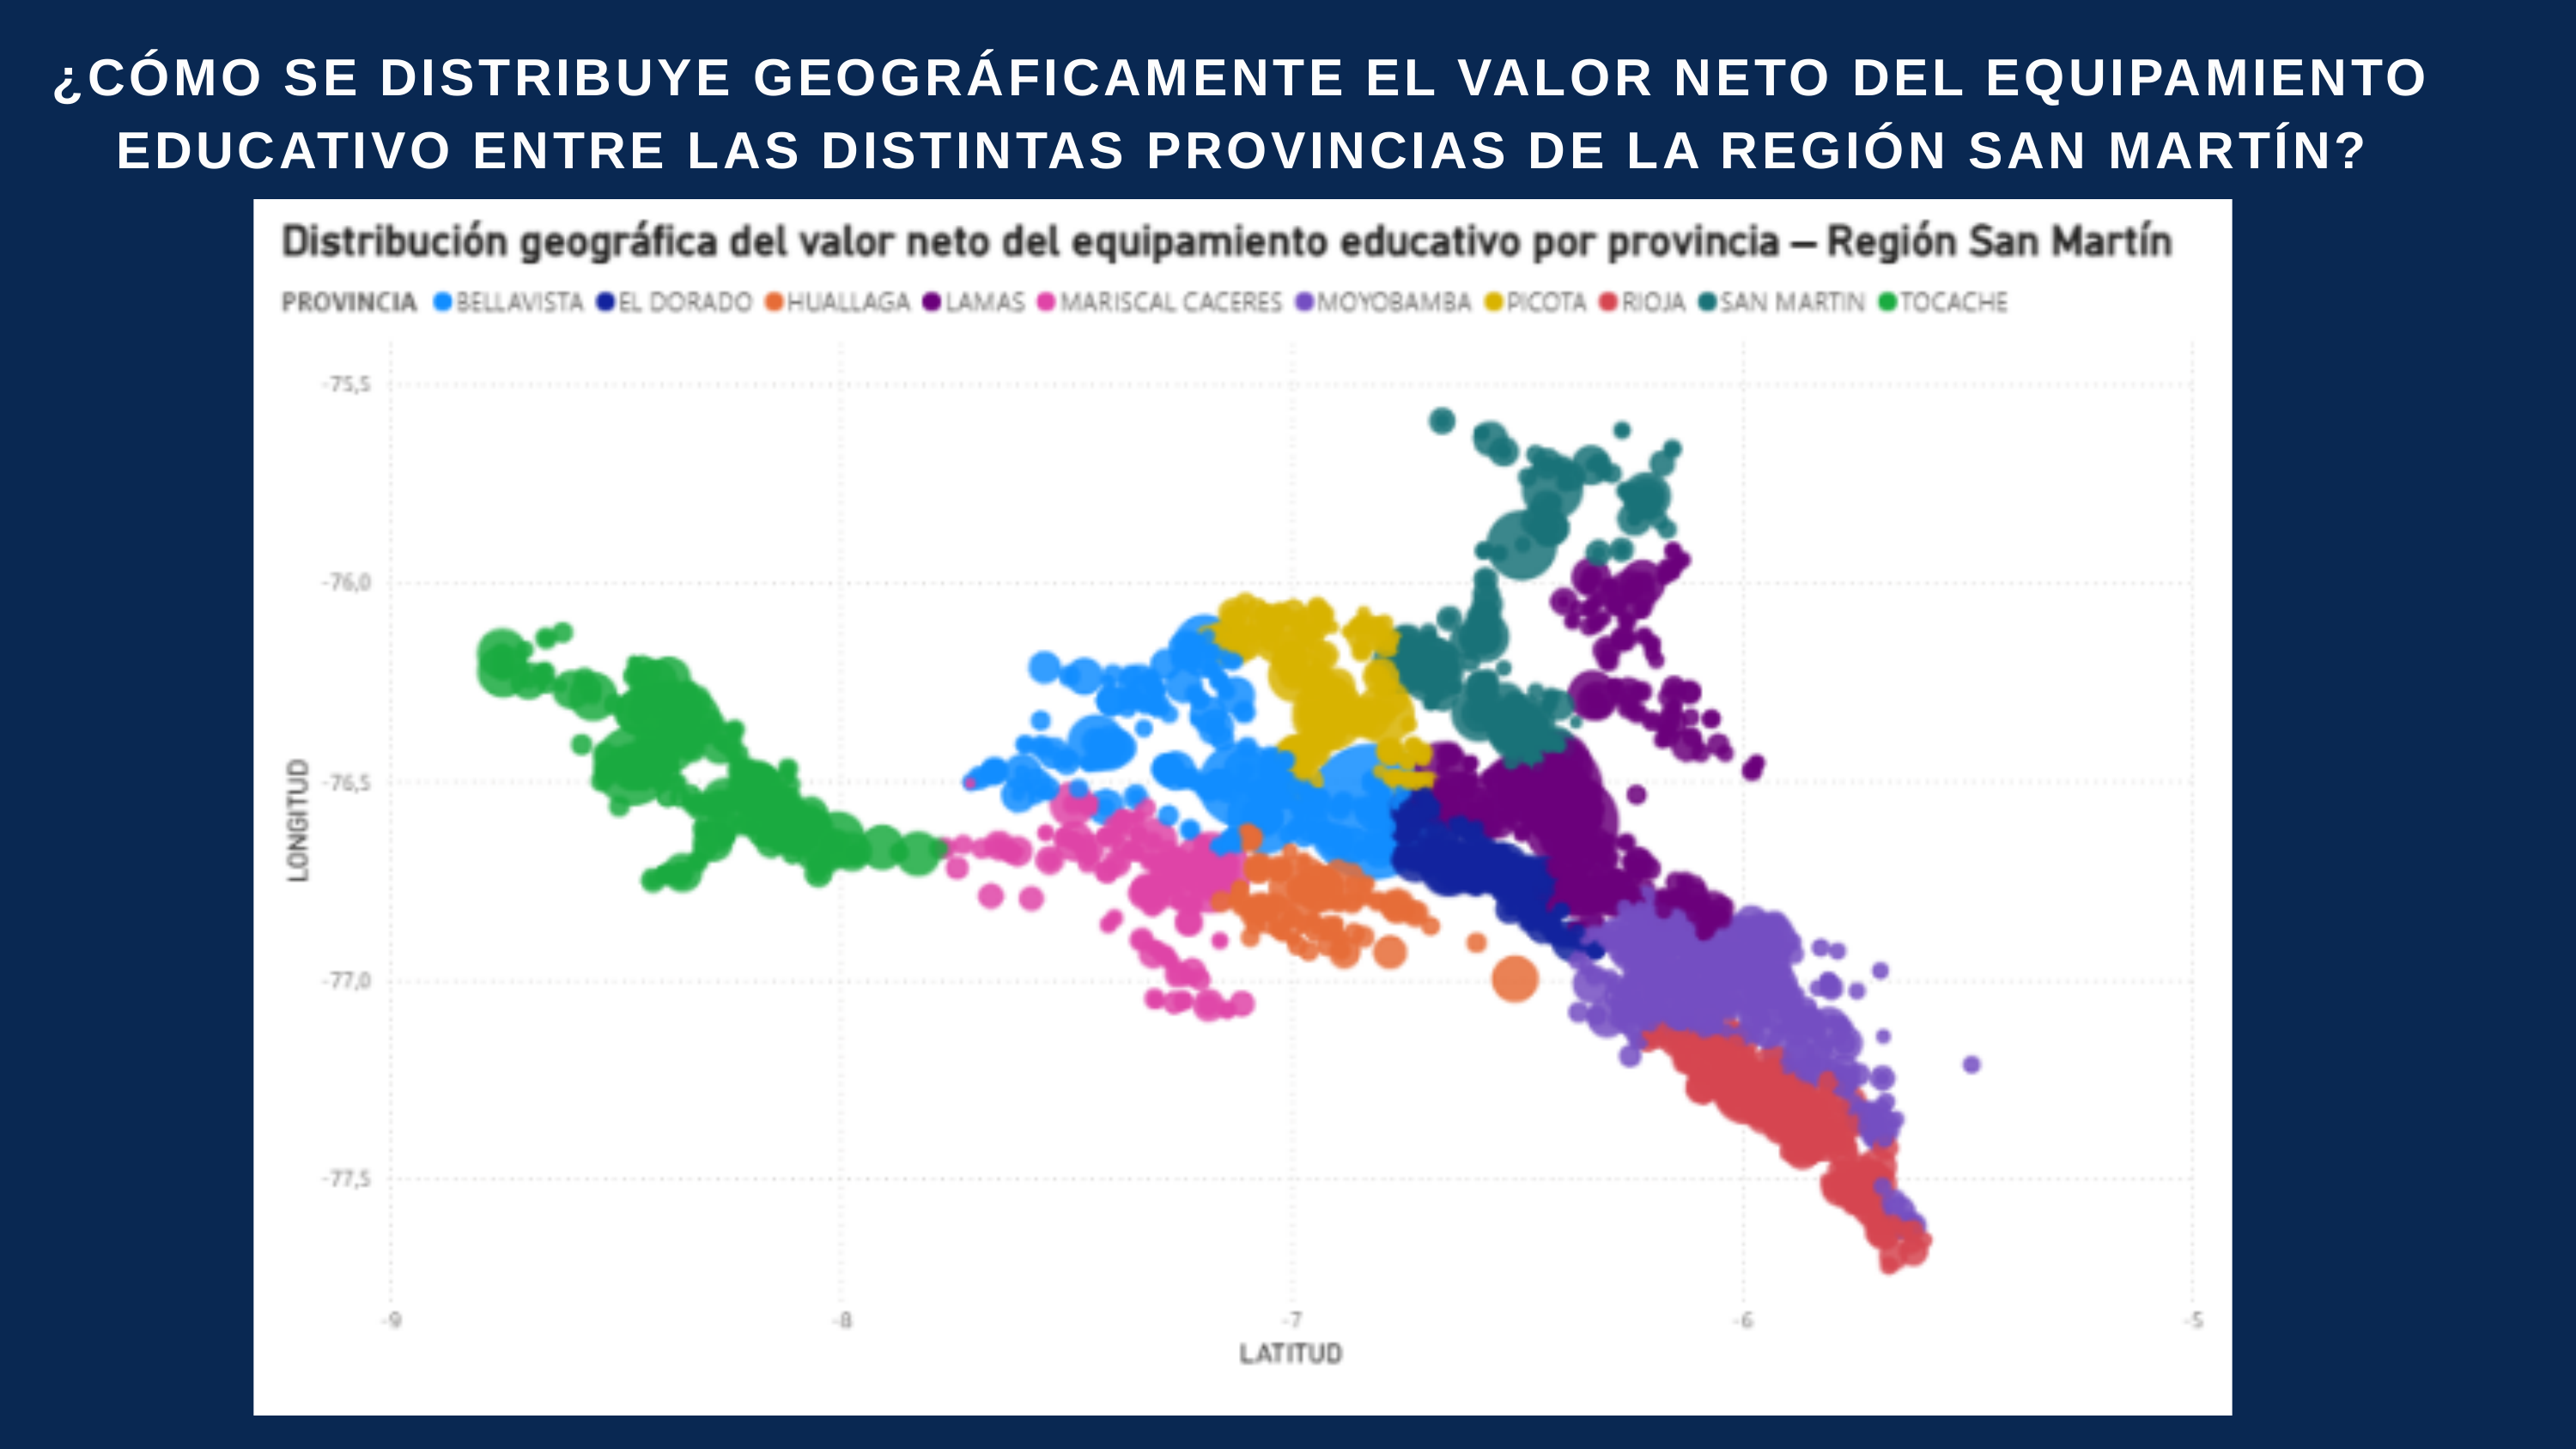

¿CÓMO SE DISTRIBUYE GEOGRÁFICAMENTE EL VALOR NETO DEL EQUIPAMIENTO EDUCATIVO ENTRE LAS DISTINTAS PROVINCIAS DE LA REGIÓN SAN MARTÍN?